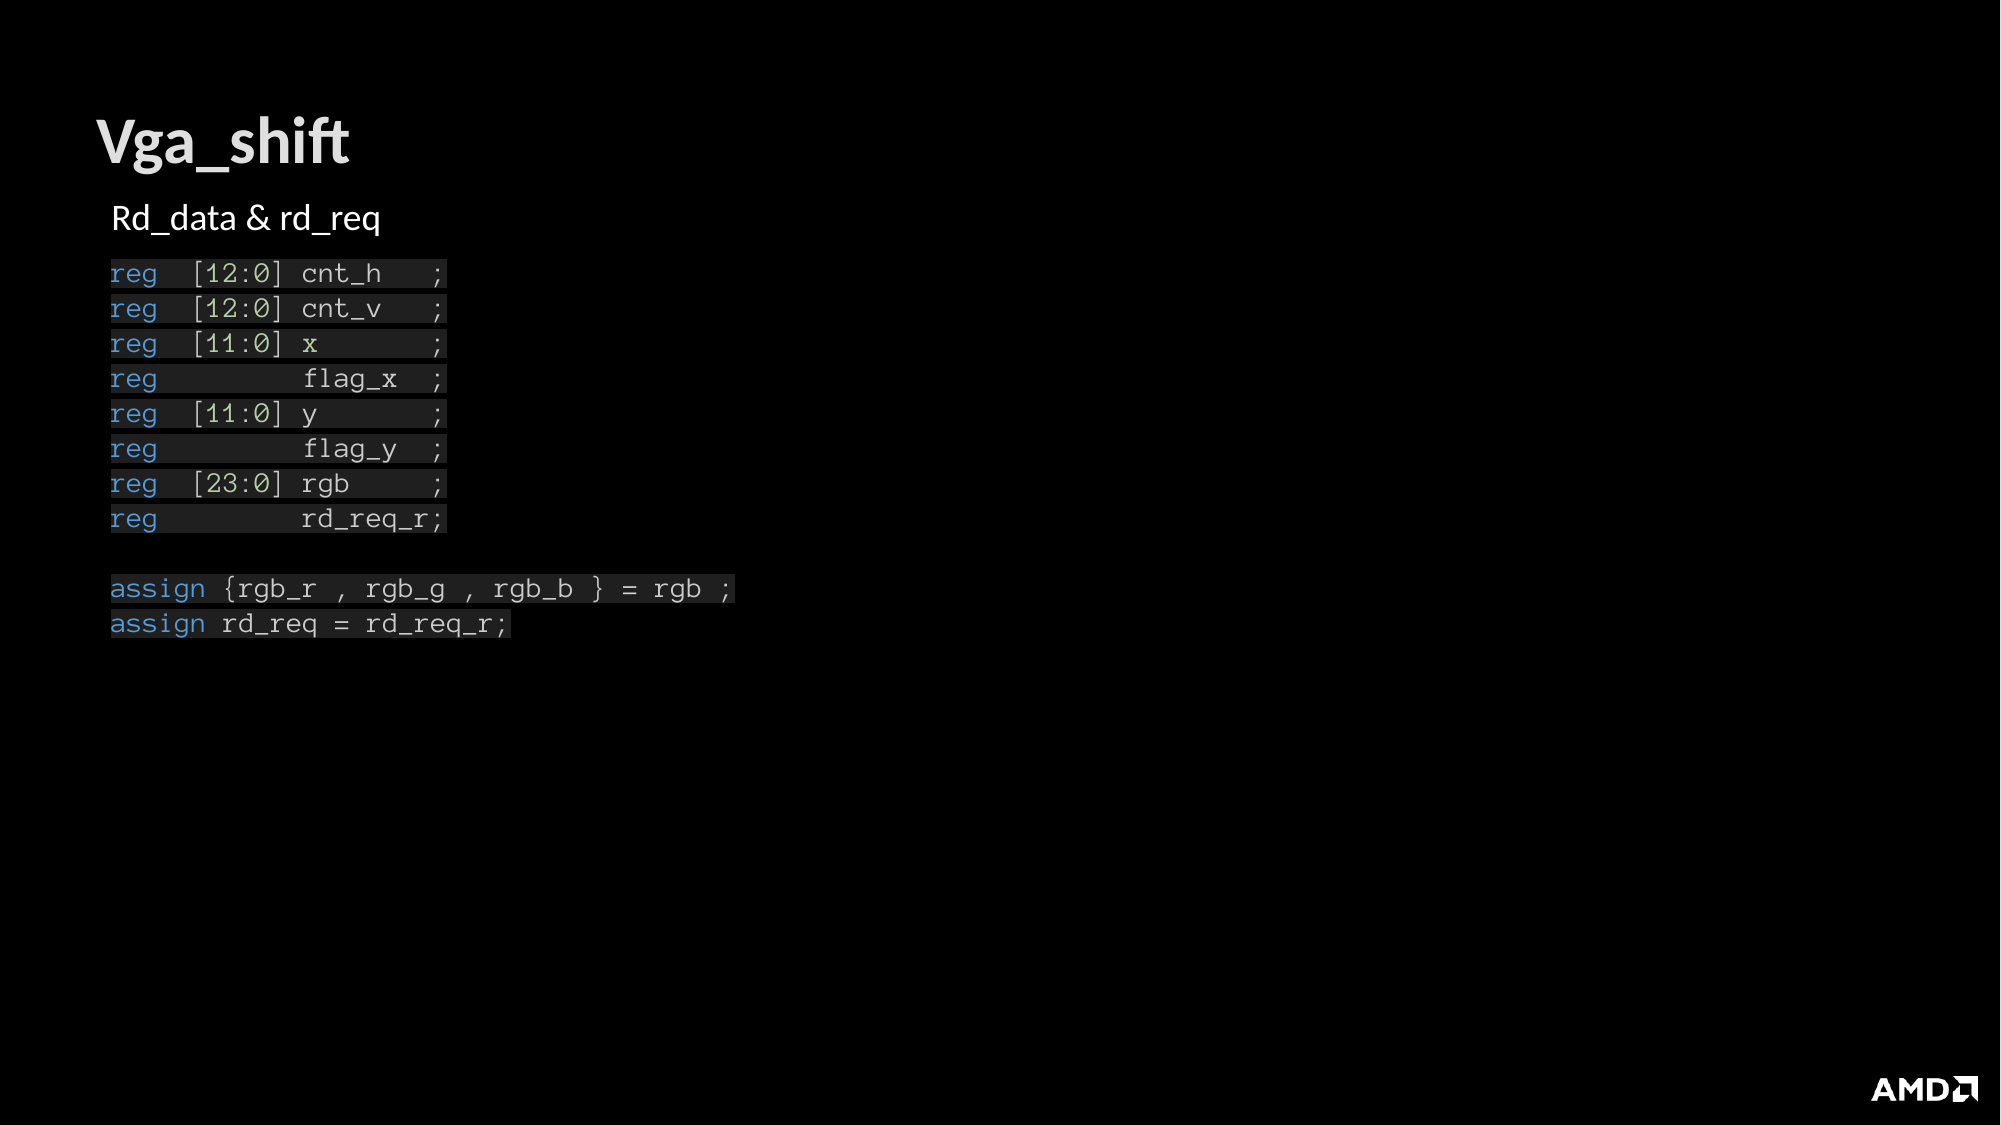

# Vga_shift
Rd_data & rd_req
reg  [12:0] cnt_h   ;
reg  [12:0] cnt_v   ;
reg  [11:0] x       ;
reg         flag_x  ;
reg  [11:0] y       ;
reg         flag_y  ;
reg  [23:0] rgb     ;
reg         rd_req_r;
assign {rgb_r , rgb_g , rgb_b } = rgb ;
assign rd_req = rd_req_r;